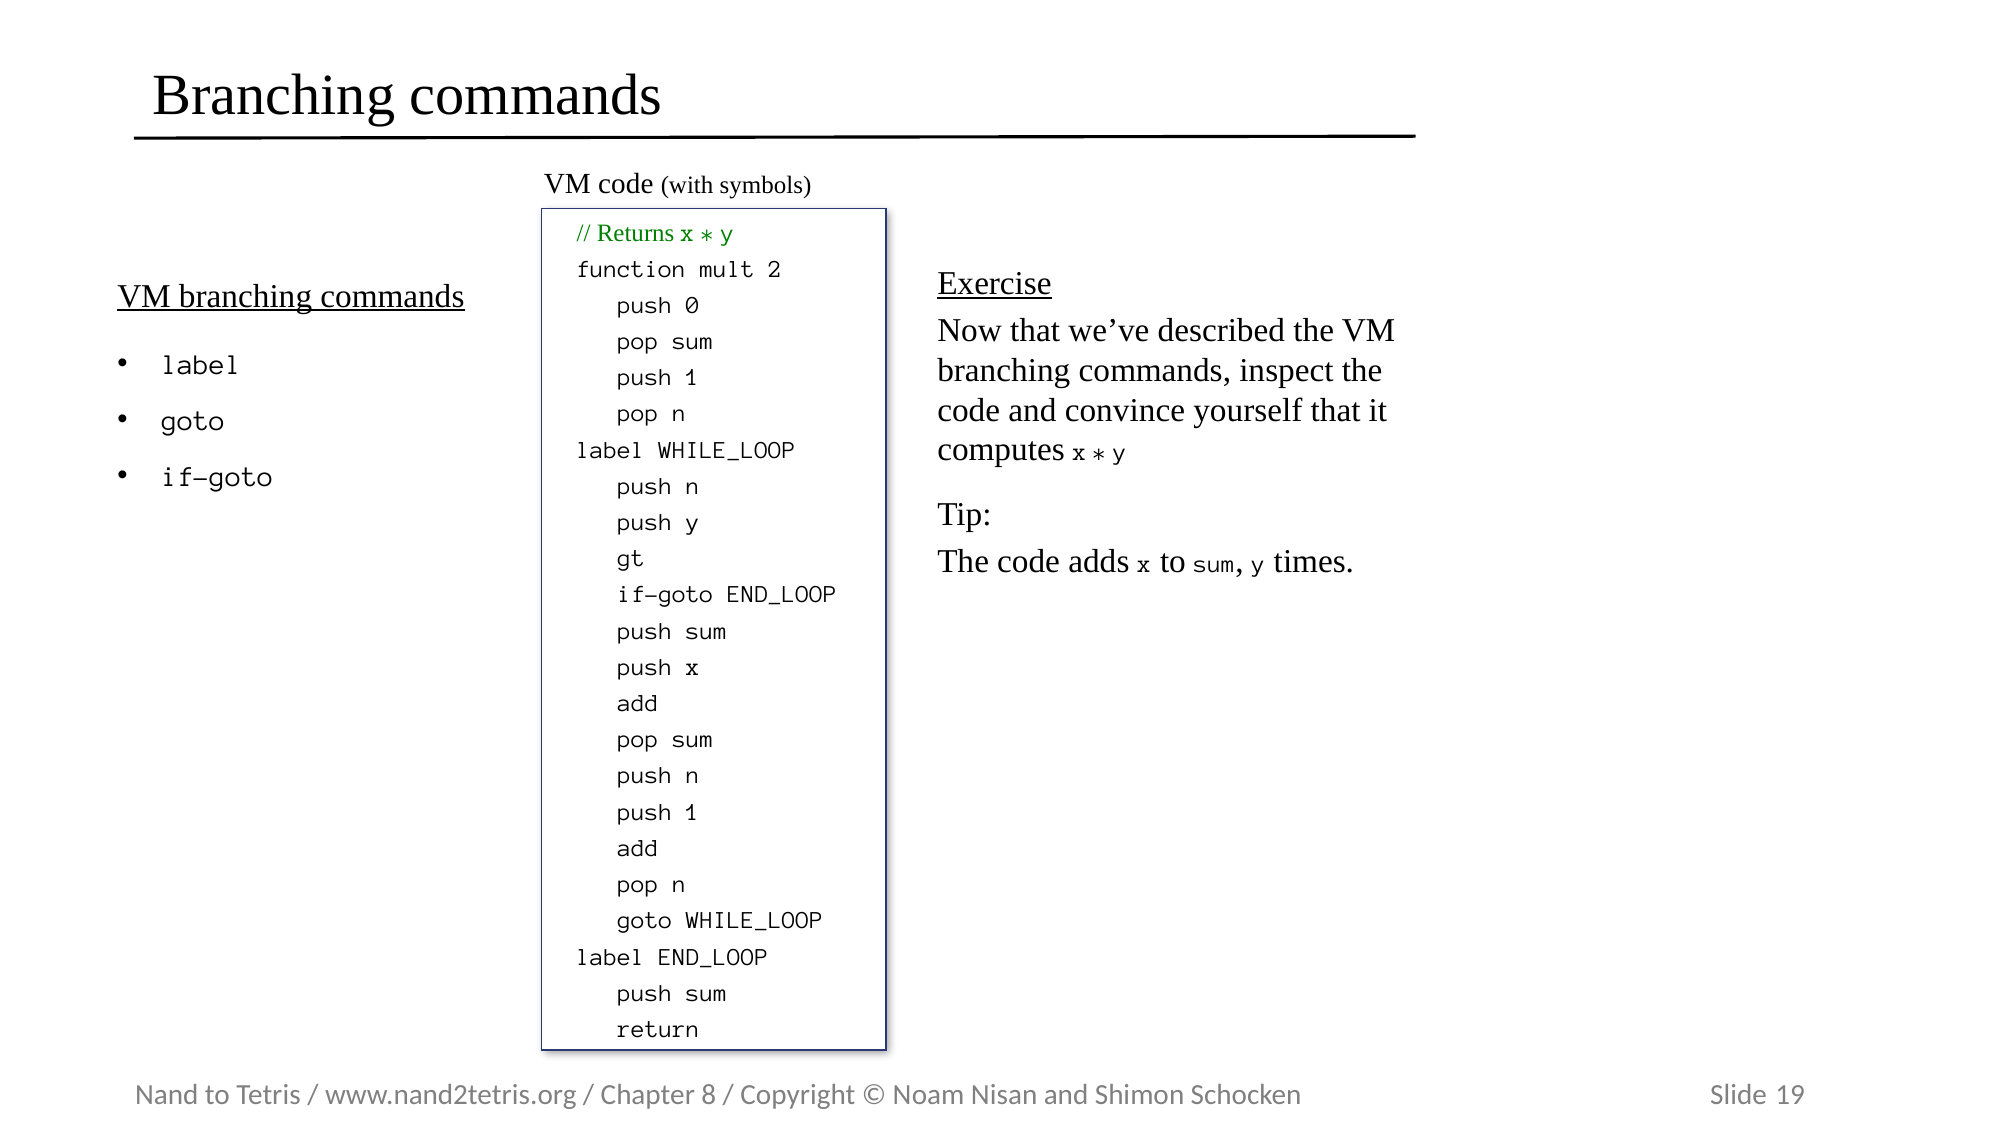

# Branching commands
VM code (with symbols)
// Returns x * y
function mult 2
   push 0
   pop sum
   push 1
   pop n
label WHILE_LOOP
   push n
   push y
   gt
   if-goto END_LOOP
   push sum
   push x
   add
   pop sum
   push n
   push 1
   add
   pop n
   goto WHILE_LOOP
label END_LOOP
   push sum
   return
Exercise
Now that we’ve described the VM branching commands, inspect the code and convince yourself that it computes x * y
Tip:
The code adds x to sum, y times.
VM branching commands
label
goto
if-goto

compiler